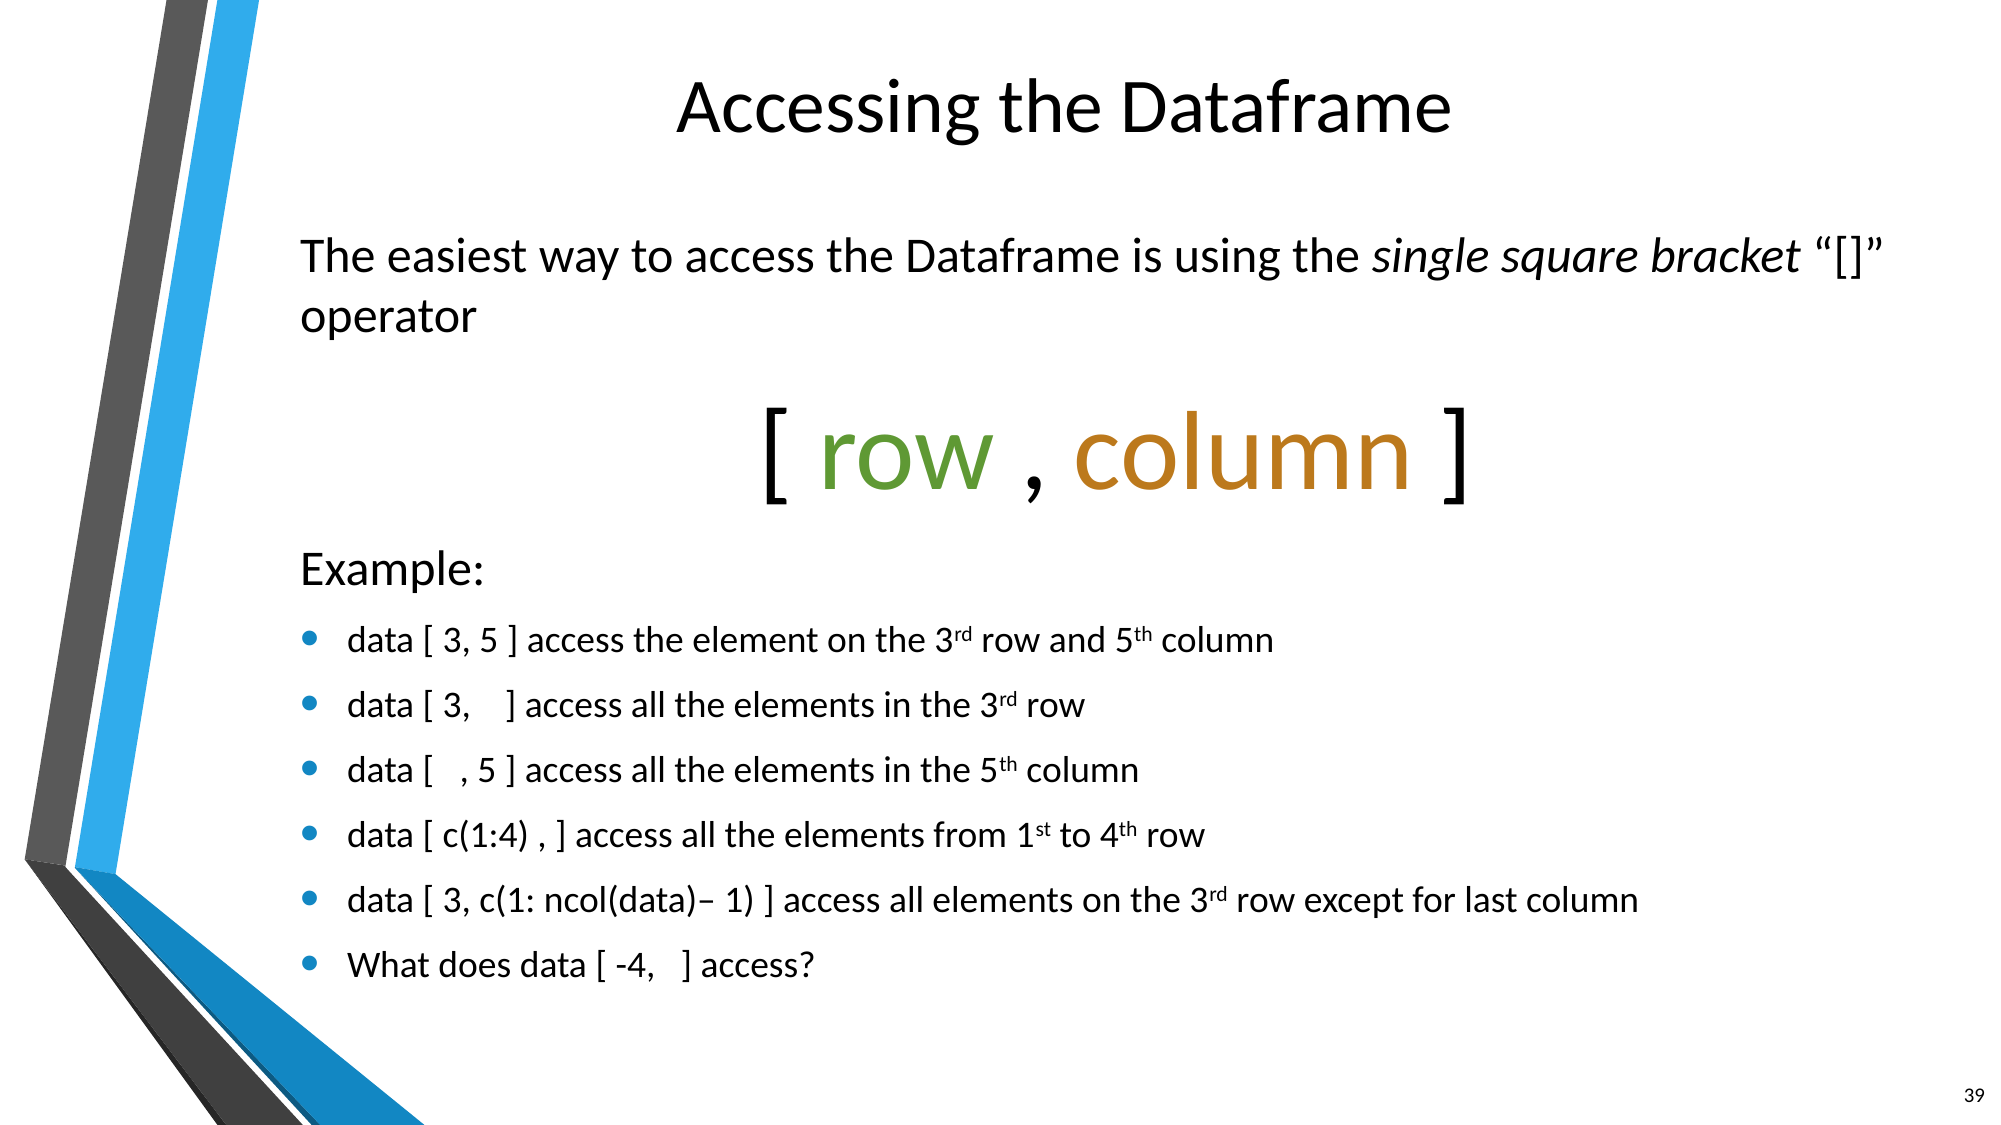

# Accessing the Dataframe
The easiest way to access the Dataframe is using the single square bracket “[]” operator
[ row , column ]
Example:
data [ 3, 5 ] access the element on the 3rd row and 5th column
data [ 3,    ] access all the elements in the 3rd row
data [   , 5 ] access all the elements in the 5th column
data [ c(1:4) , ] access all the elements from 1st to 4th row
data [ 3, c(1: ncol(data)– 1) ] access all elements on the 3rd row except for last column
What does data [ -4,   ] access?

39